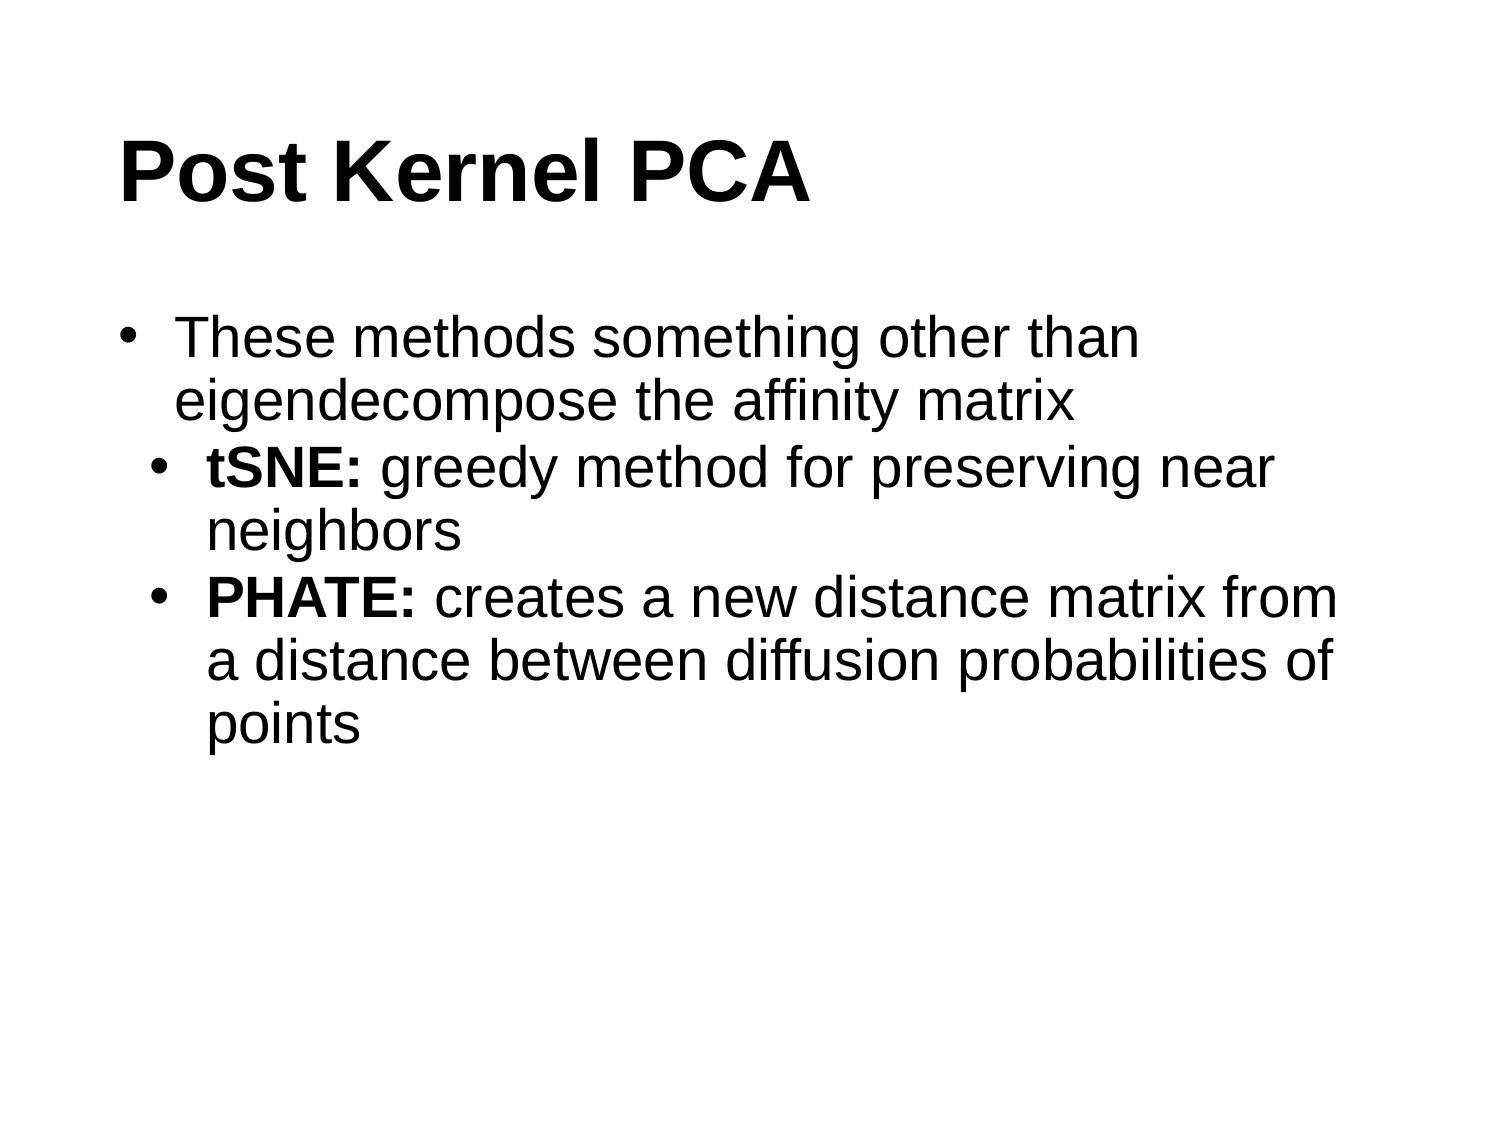

# Post Kernel PCA
These methods something other than eigendecompose the affinity matrix
tSNE: greedy method for preserving near neighbors
PHATE: creates a new distance matrix from a distance between diffusion probabilities of points